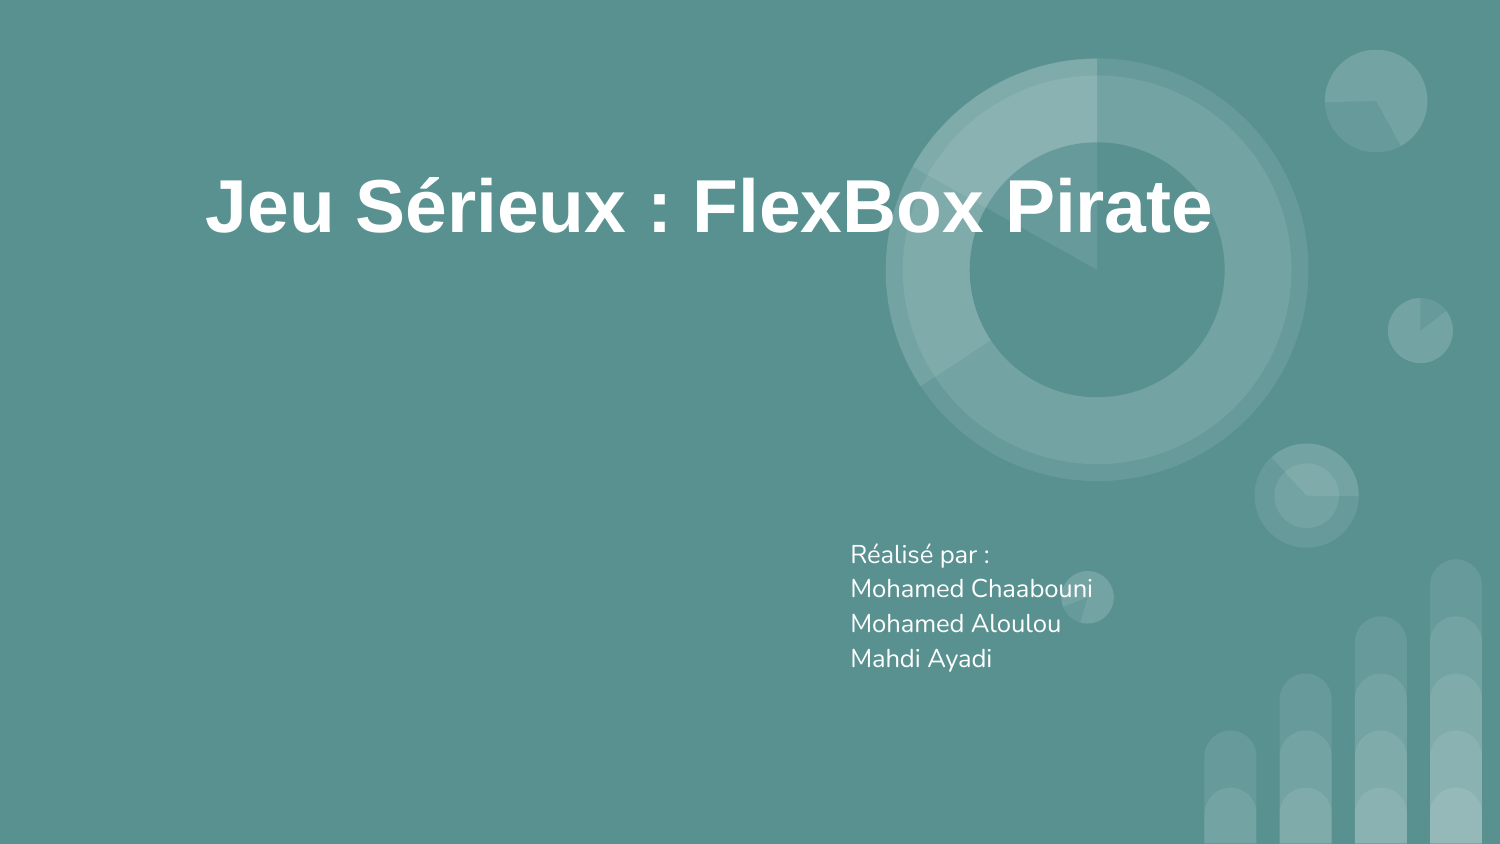

# Jeu Sérieux : FlexBox Pirate
Réalisé par :
Mohamed Chaabouni
Mohamed Aloulou
Mahdi Ayadi